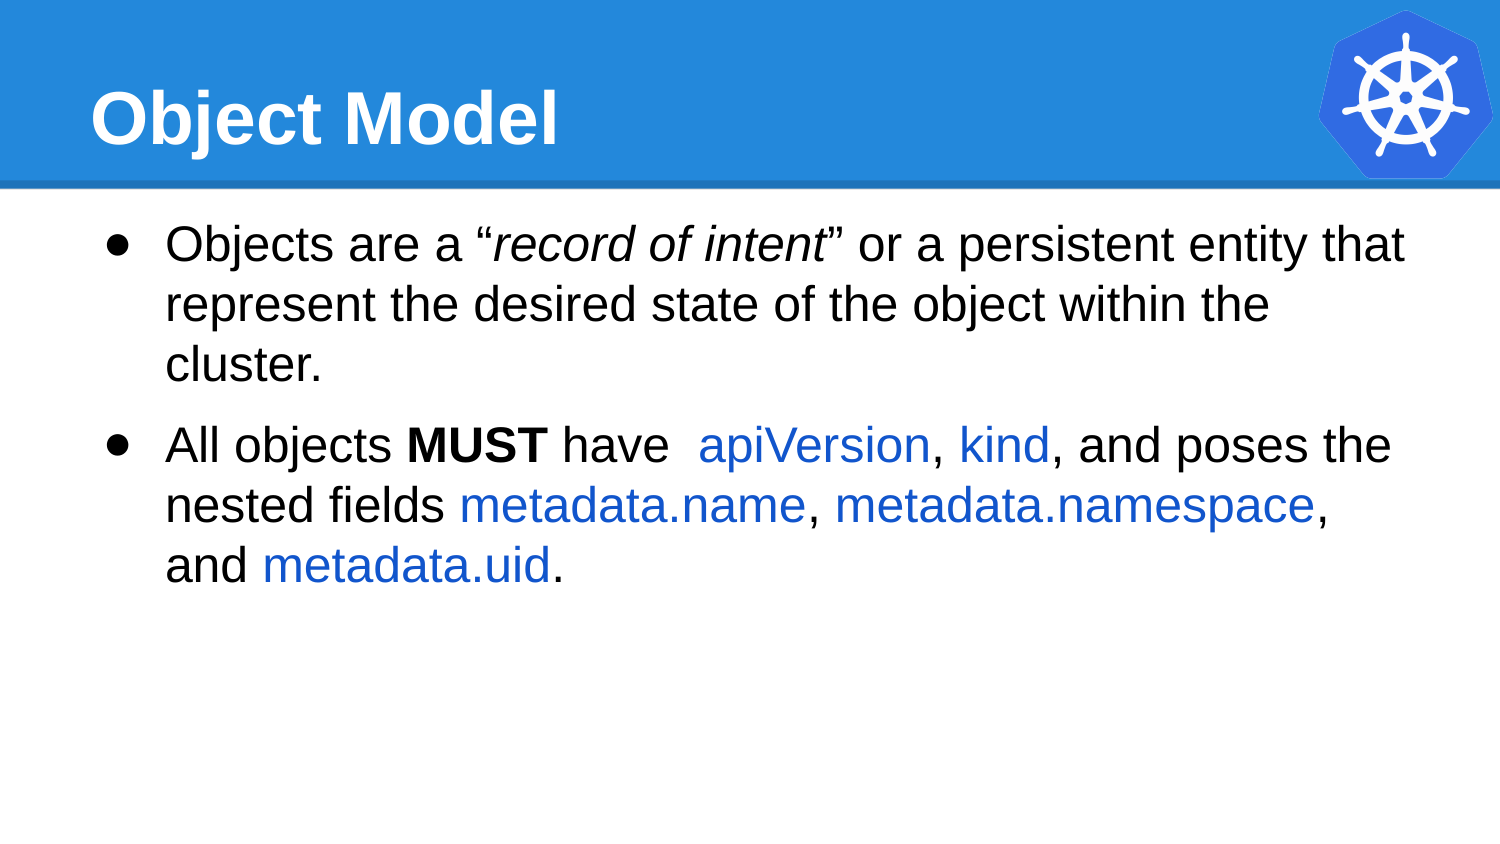

# Object Model
Objects are a “record of intent” or a persistent entity that represent the desired state of the object within the cluster.
All objects MUST have  apiVersion, kind, and poses the nested fields metadata.name, metadata.namespace, and metadata.uid.